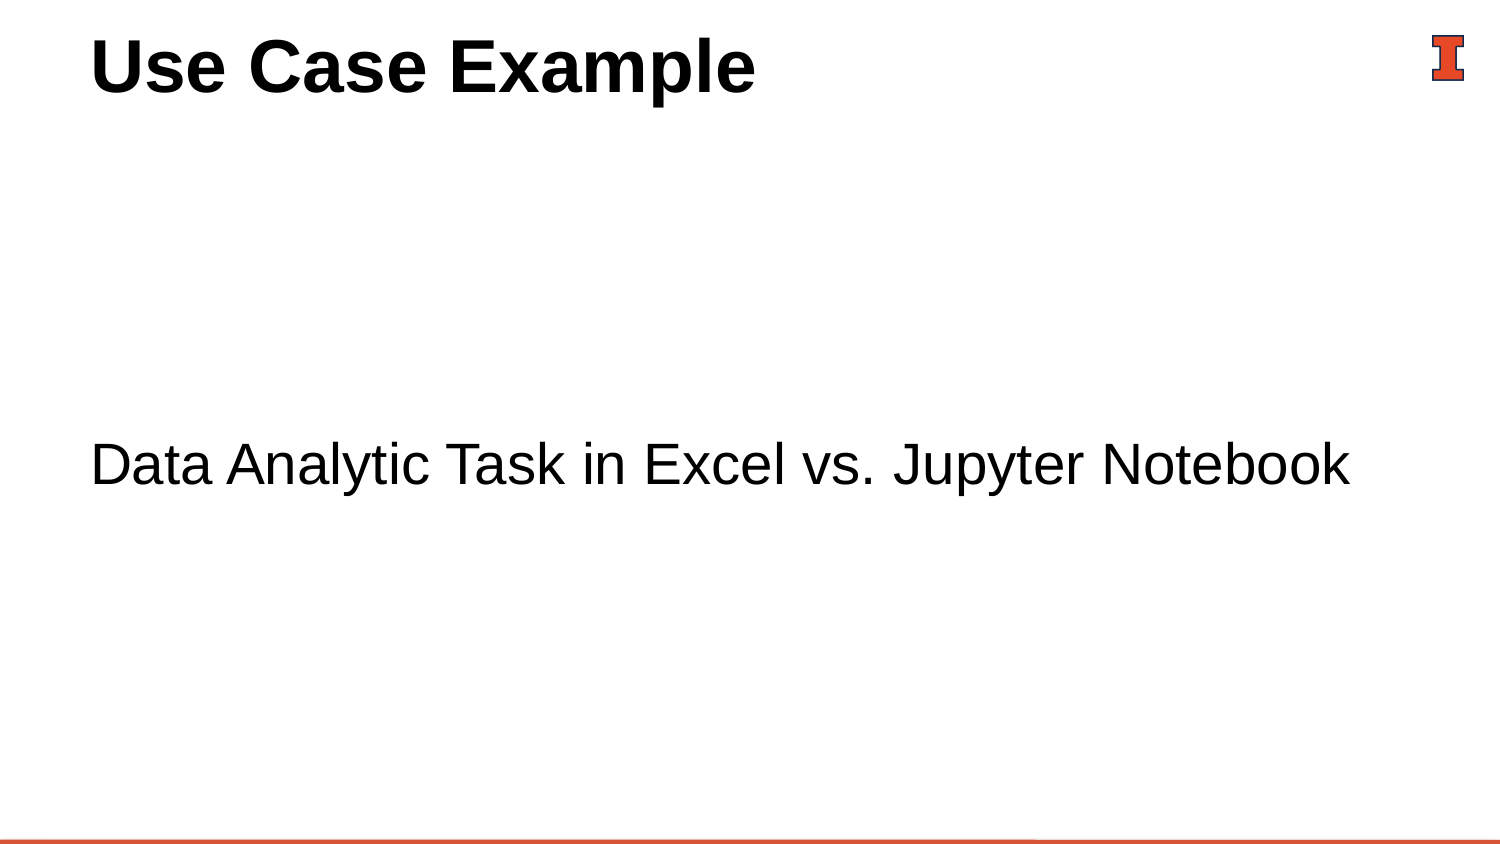

# Use Case Example
Data Analytic Task in Excel vs. Jupyter Notebook